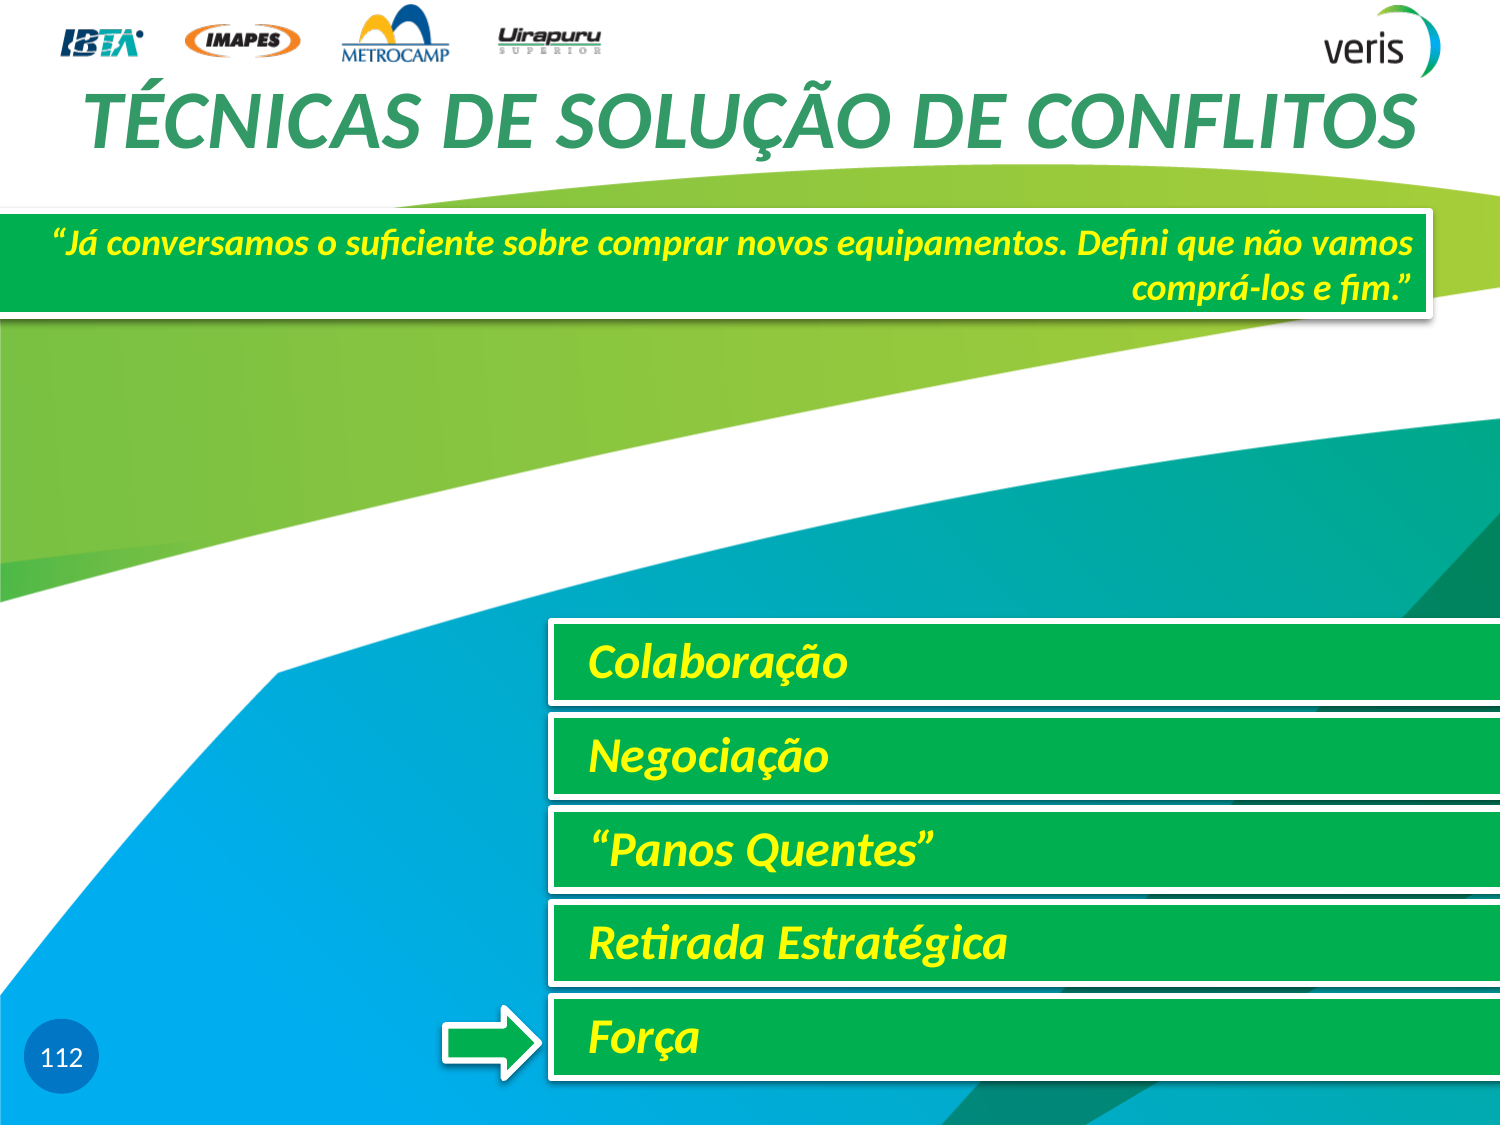

# TÉCNICAS DE SOLUÇÃO DE CONFLITOS
“Já conversamos o suficiente sobre comprar novos equipamentos. Defini que não vamos comprá-los e fim.”
  Colaboração
  Negociação
  “Panos Quentes”
  Retirada Estratégica
  Força

112